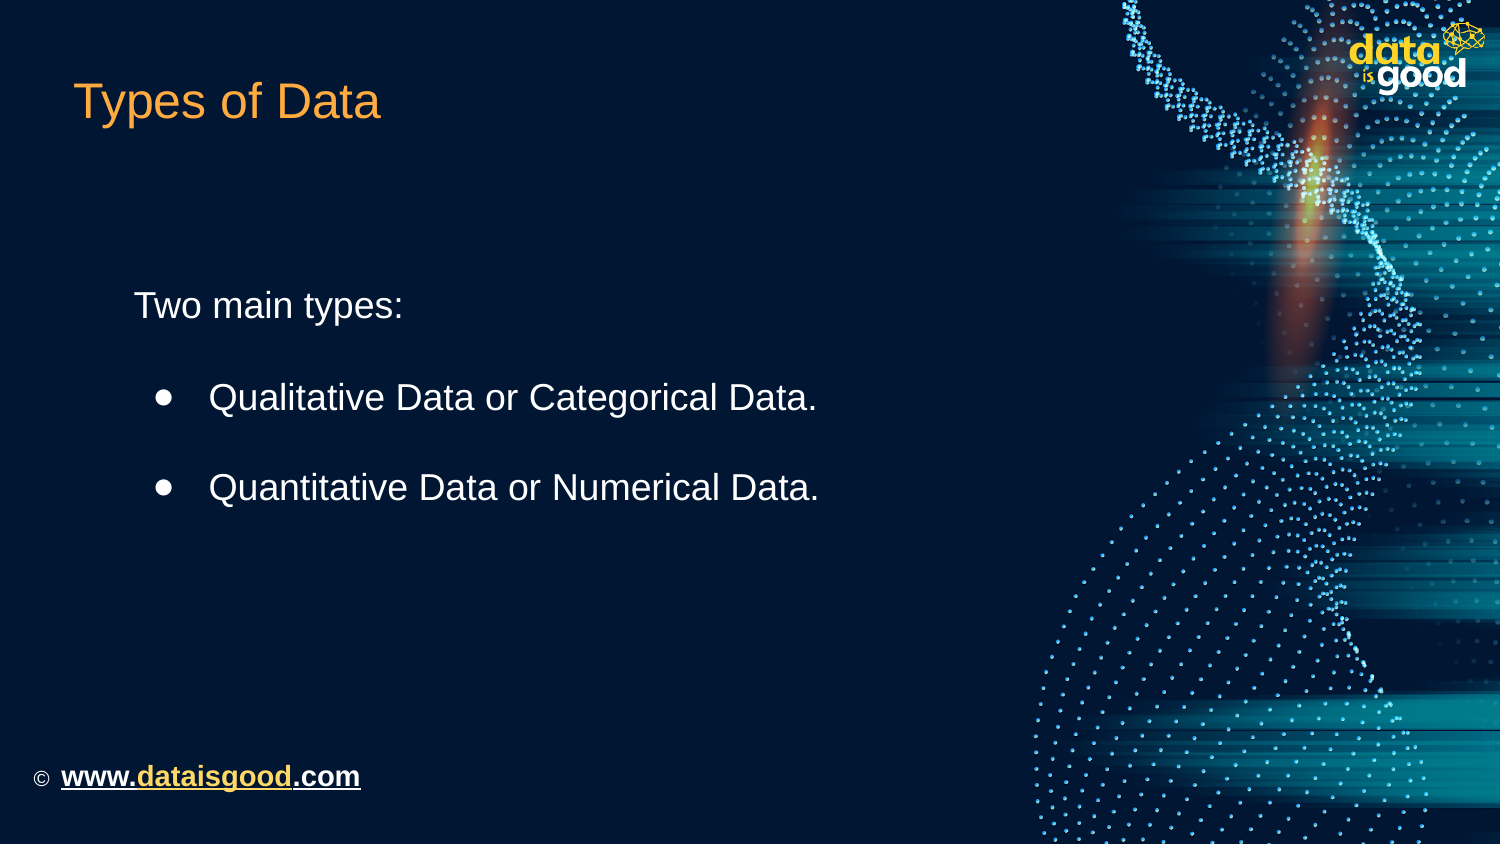

# Types of Data
Two main types:
Qualitative Data or Categorical Data.
Quantitative Data or Numerical Data.